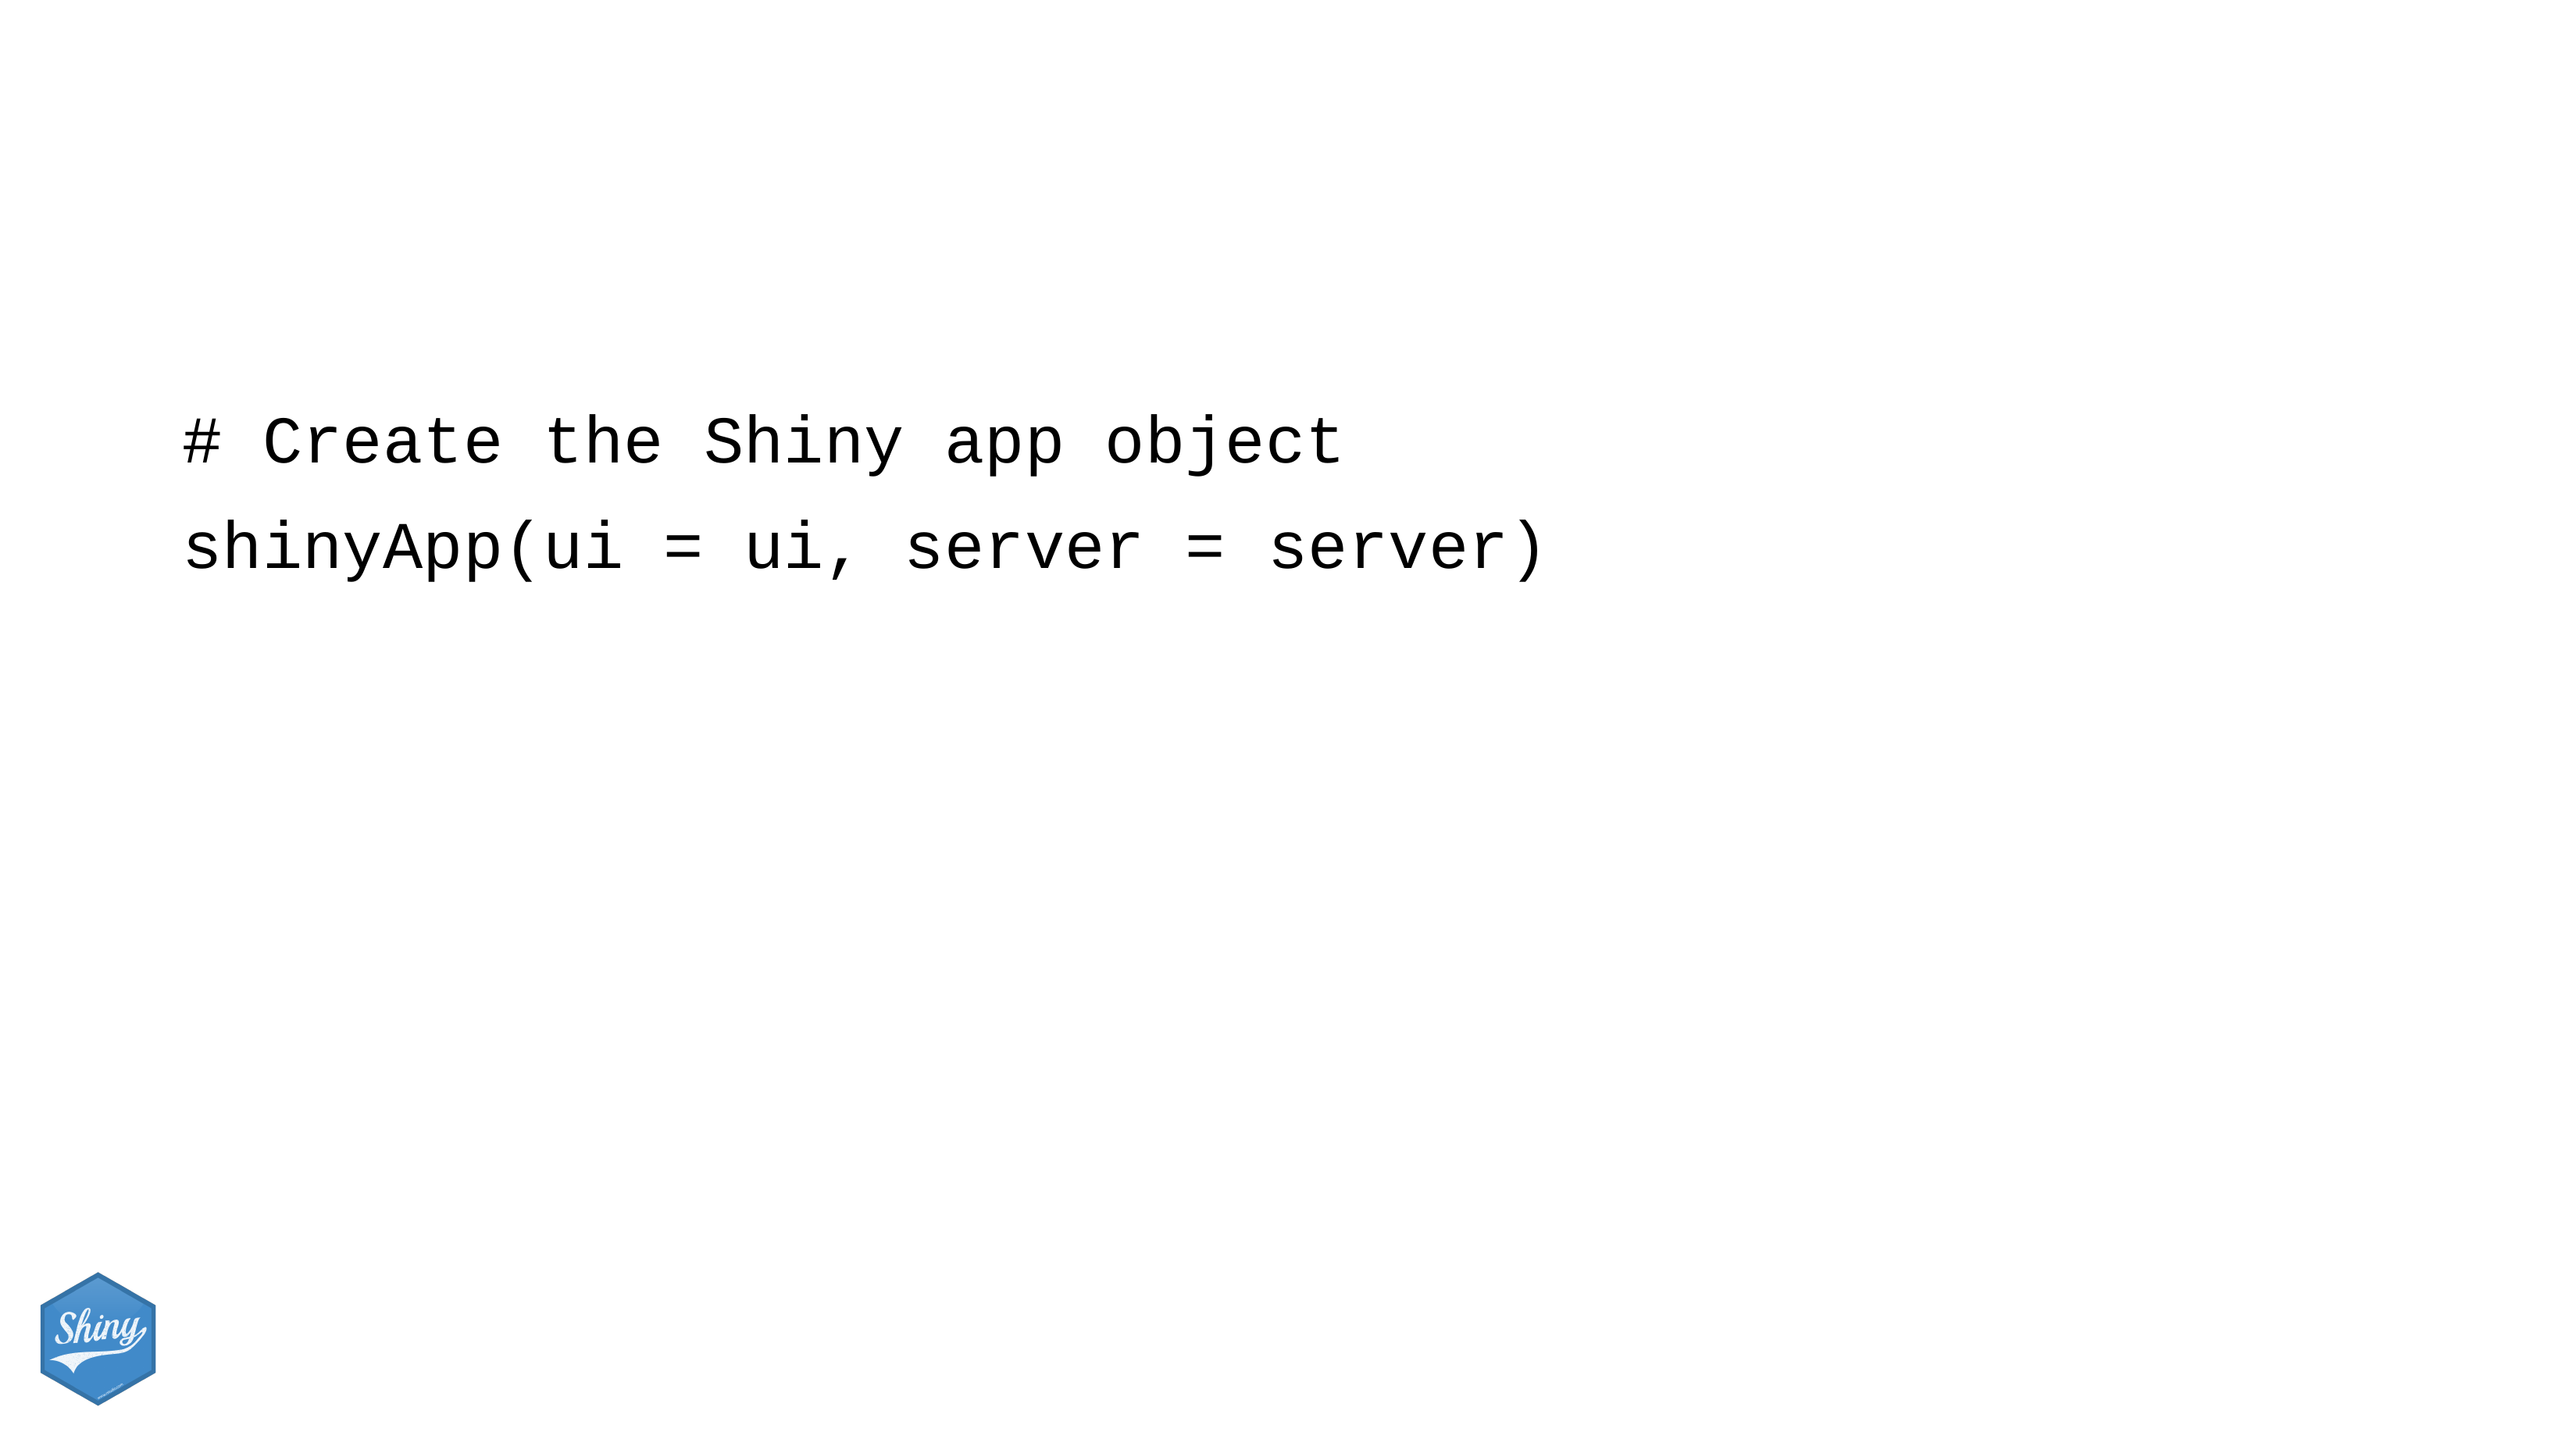

# # Create the Shiny app object  shinyApp(ui = ui, server = server)